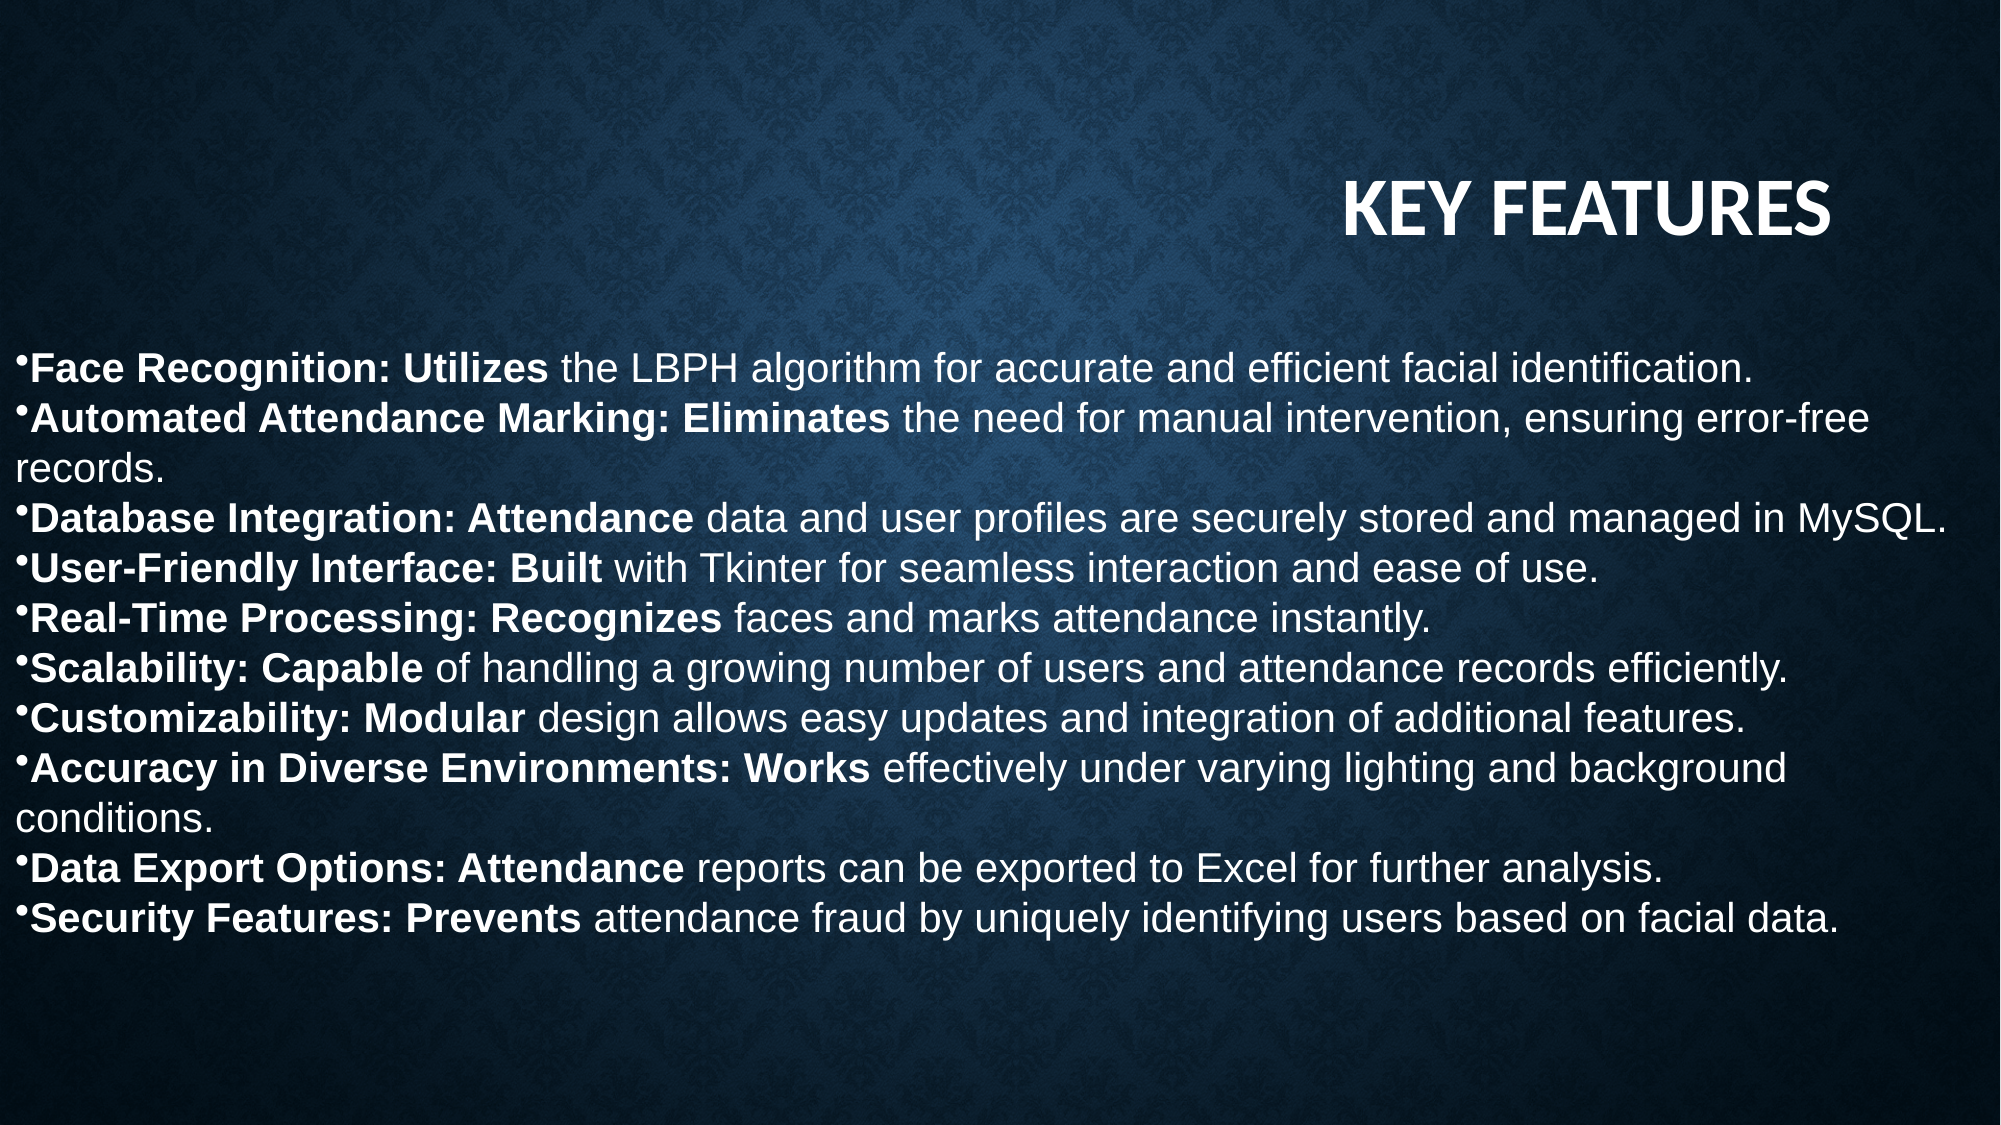

# Key Features

Face Recognition: Utilizes the LBPH algorithm for accurate and efficient facial identification.
Automated Attendance Marking: Eliminates the need for manual intervention, ensuring error-free records.
Database Integration: Attendance data and user profiles are securely stored and managed in MySQL.
User-Friendly Interface: Built with Tkinter for seamless interaction and ease of use.
Real-Time Processing: Recognizes faces and marks attendance instantly.
Scalability: Capable of handling a growing number of users and attendance records efficiently.
Customizability: Modular design allows easy updates and integration of additional features.
Accuracy in Diverse Environments: Works effectively under varying lighting and background conditions.
Data Export Options: Attendance reports can be exported to Excel for further analysis.
Security Features: Prevents attendance fraud by uniquely identifying users based on facial data.